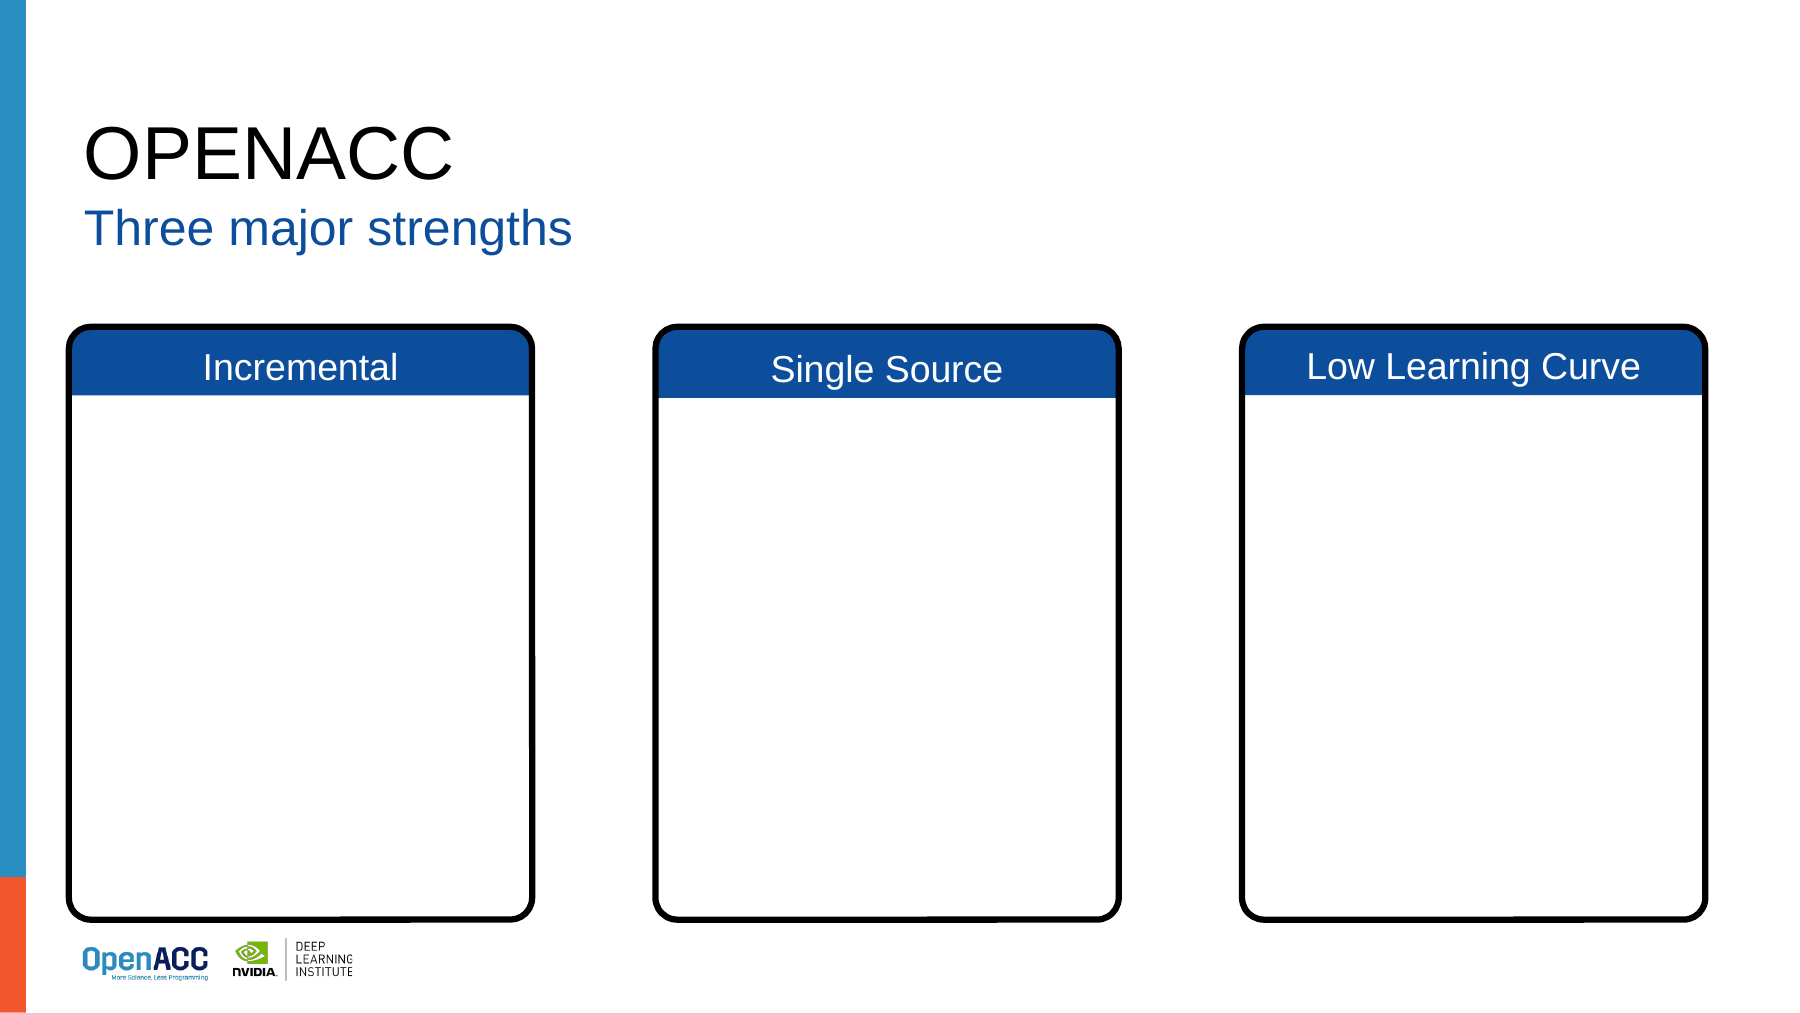

# OPENACC
Three major strengths
Low Learning Curve
Incremental

Single Source